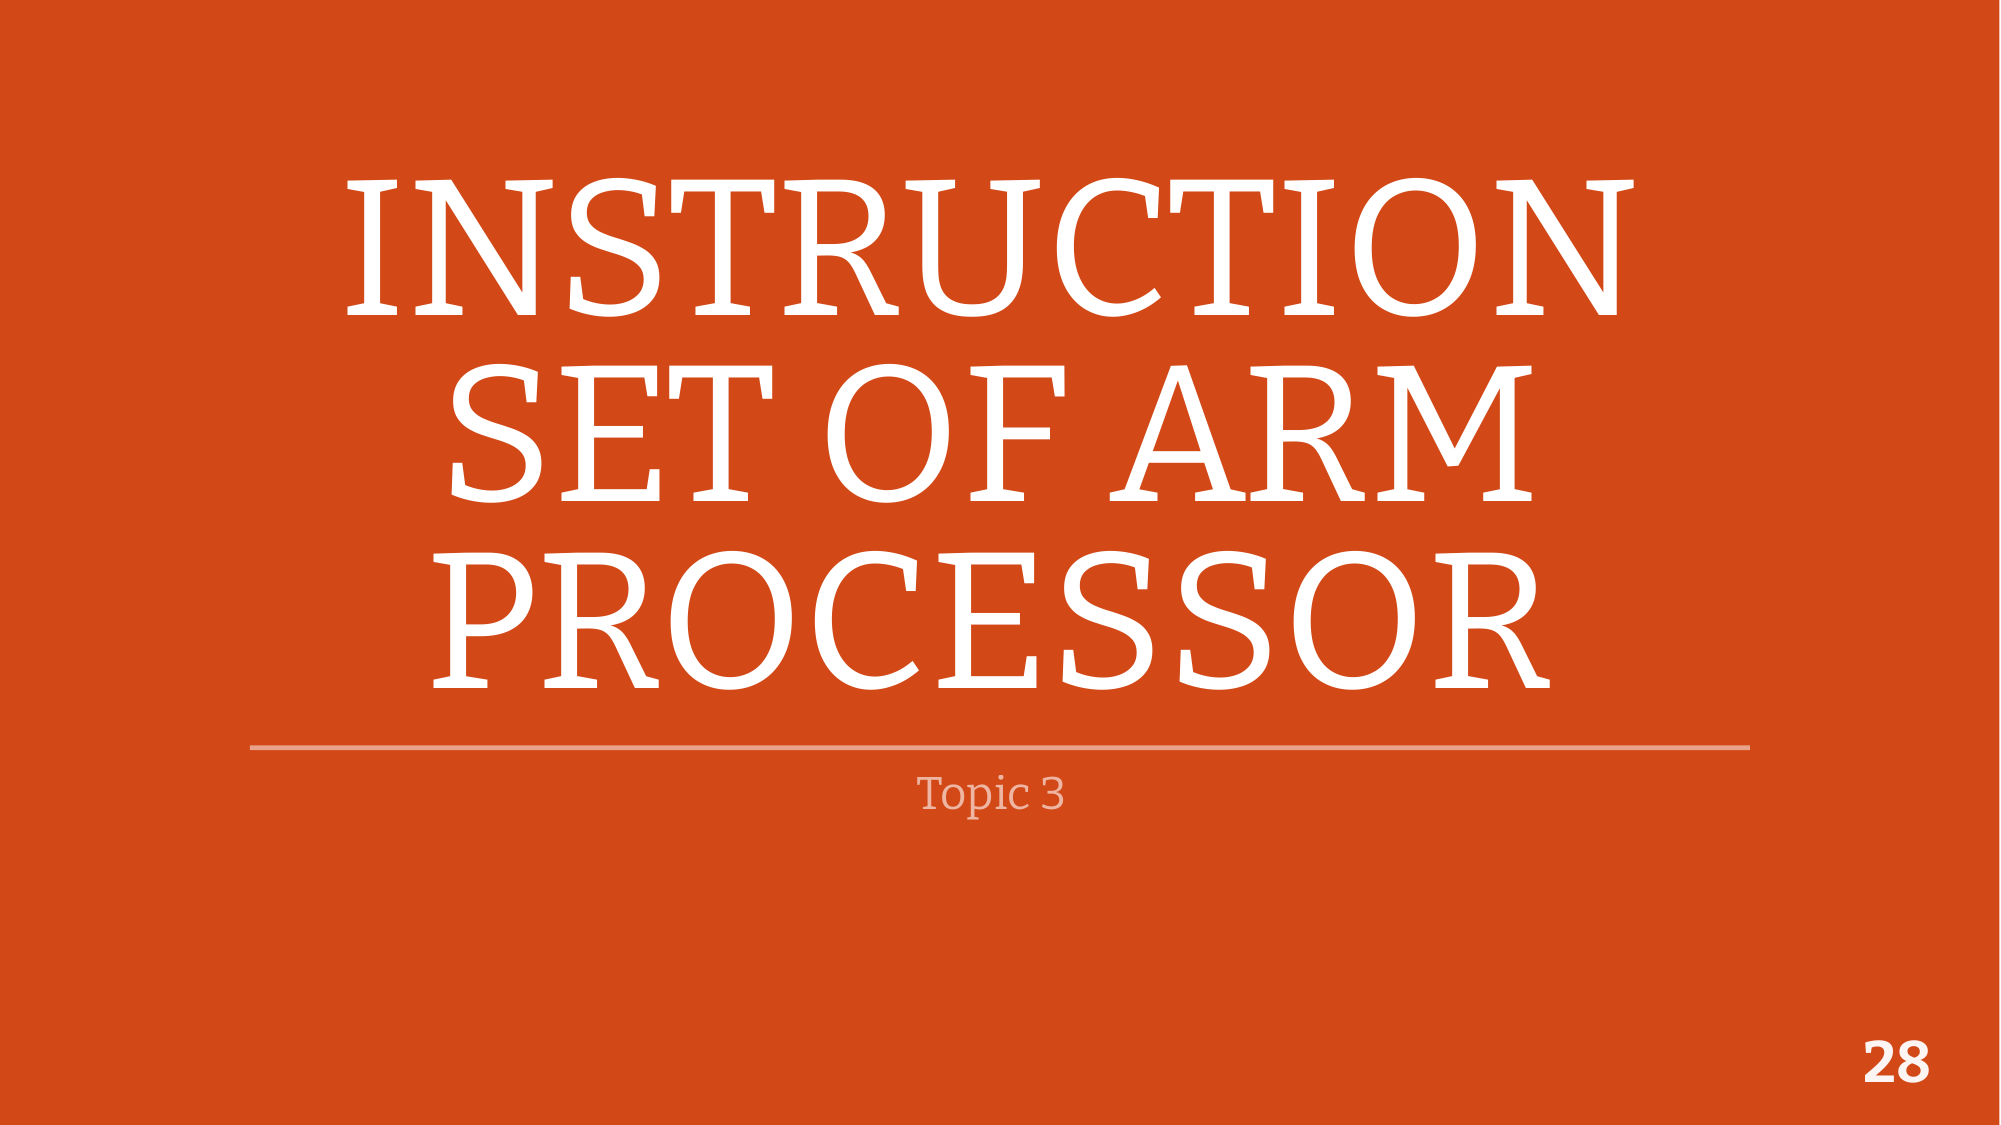

# Instruction Set of ARM Processor
Topic 3
28